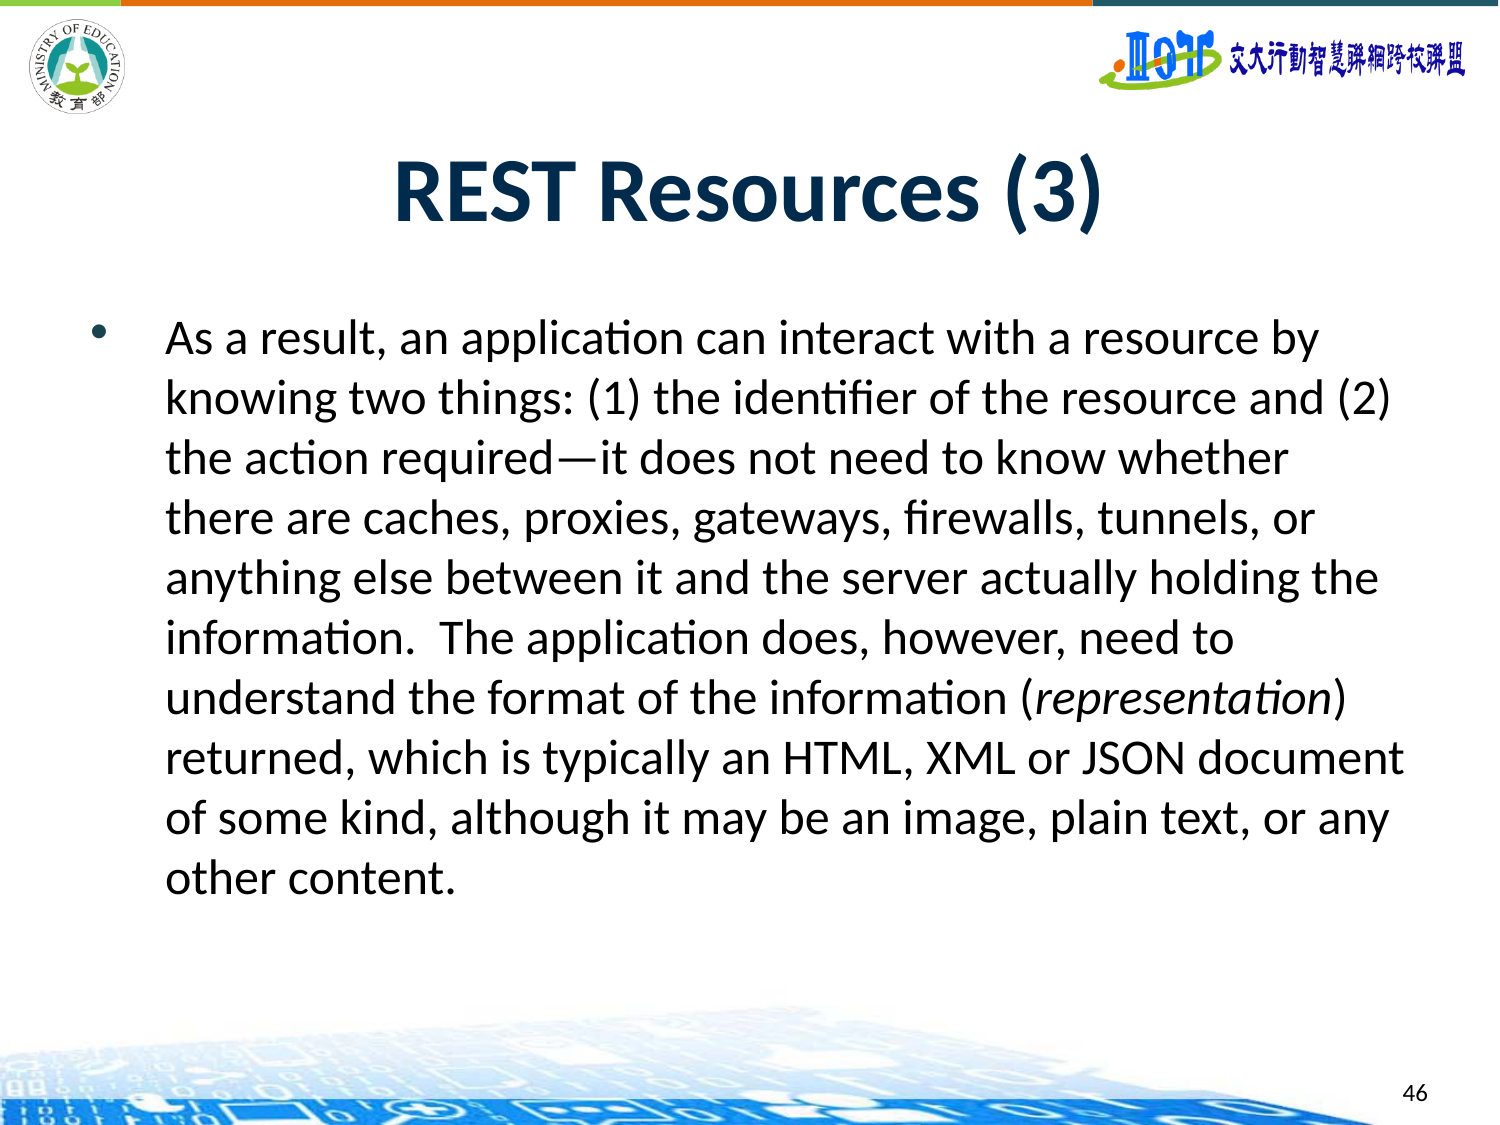

# REST Resources (3)
As a result, an application can interact with a resource by knowing two things: (1) the identifier of the resource and (2) the action required—it does not need to know whether there are caches, proxies, gateways, firewalls, tunnels, or anything else between it and the server actually holding the information.  The application does, however, need to understand the format of the information (representation) returned, which is typically an HTML, XML or JSON document of some kind, although it may be an image, plain text, or any other content.
46